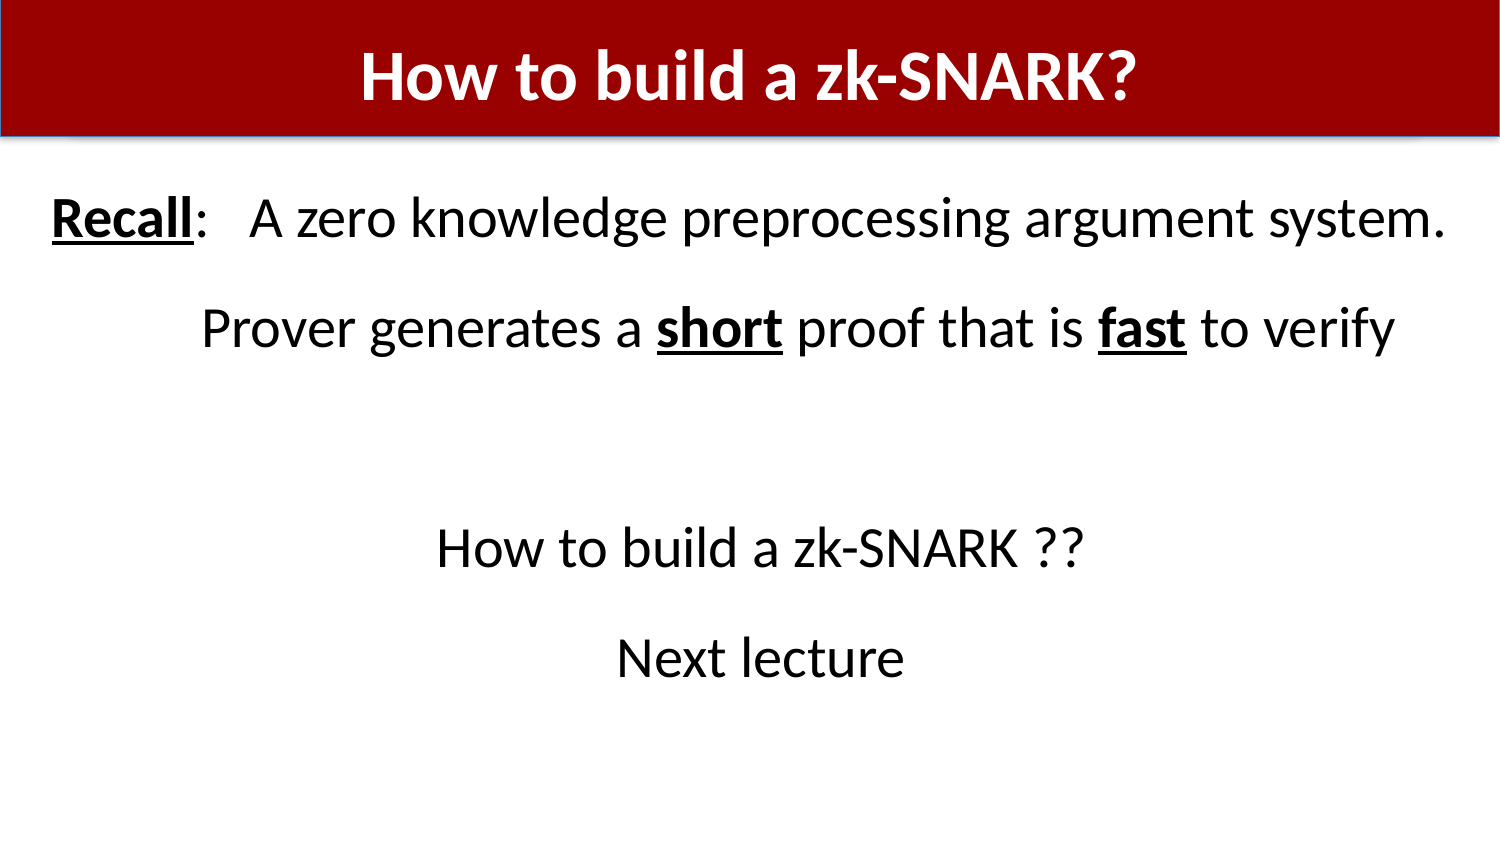

# How to build a zk-SNARK?
Recall:   A zero knowledge preprocessing argument system.
	Prover generates a short proof that is fast to verify

How to build a zk-SNARK ??
Next lecture